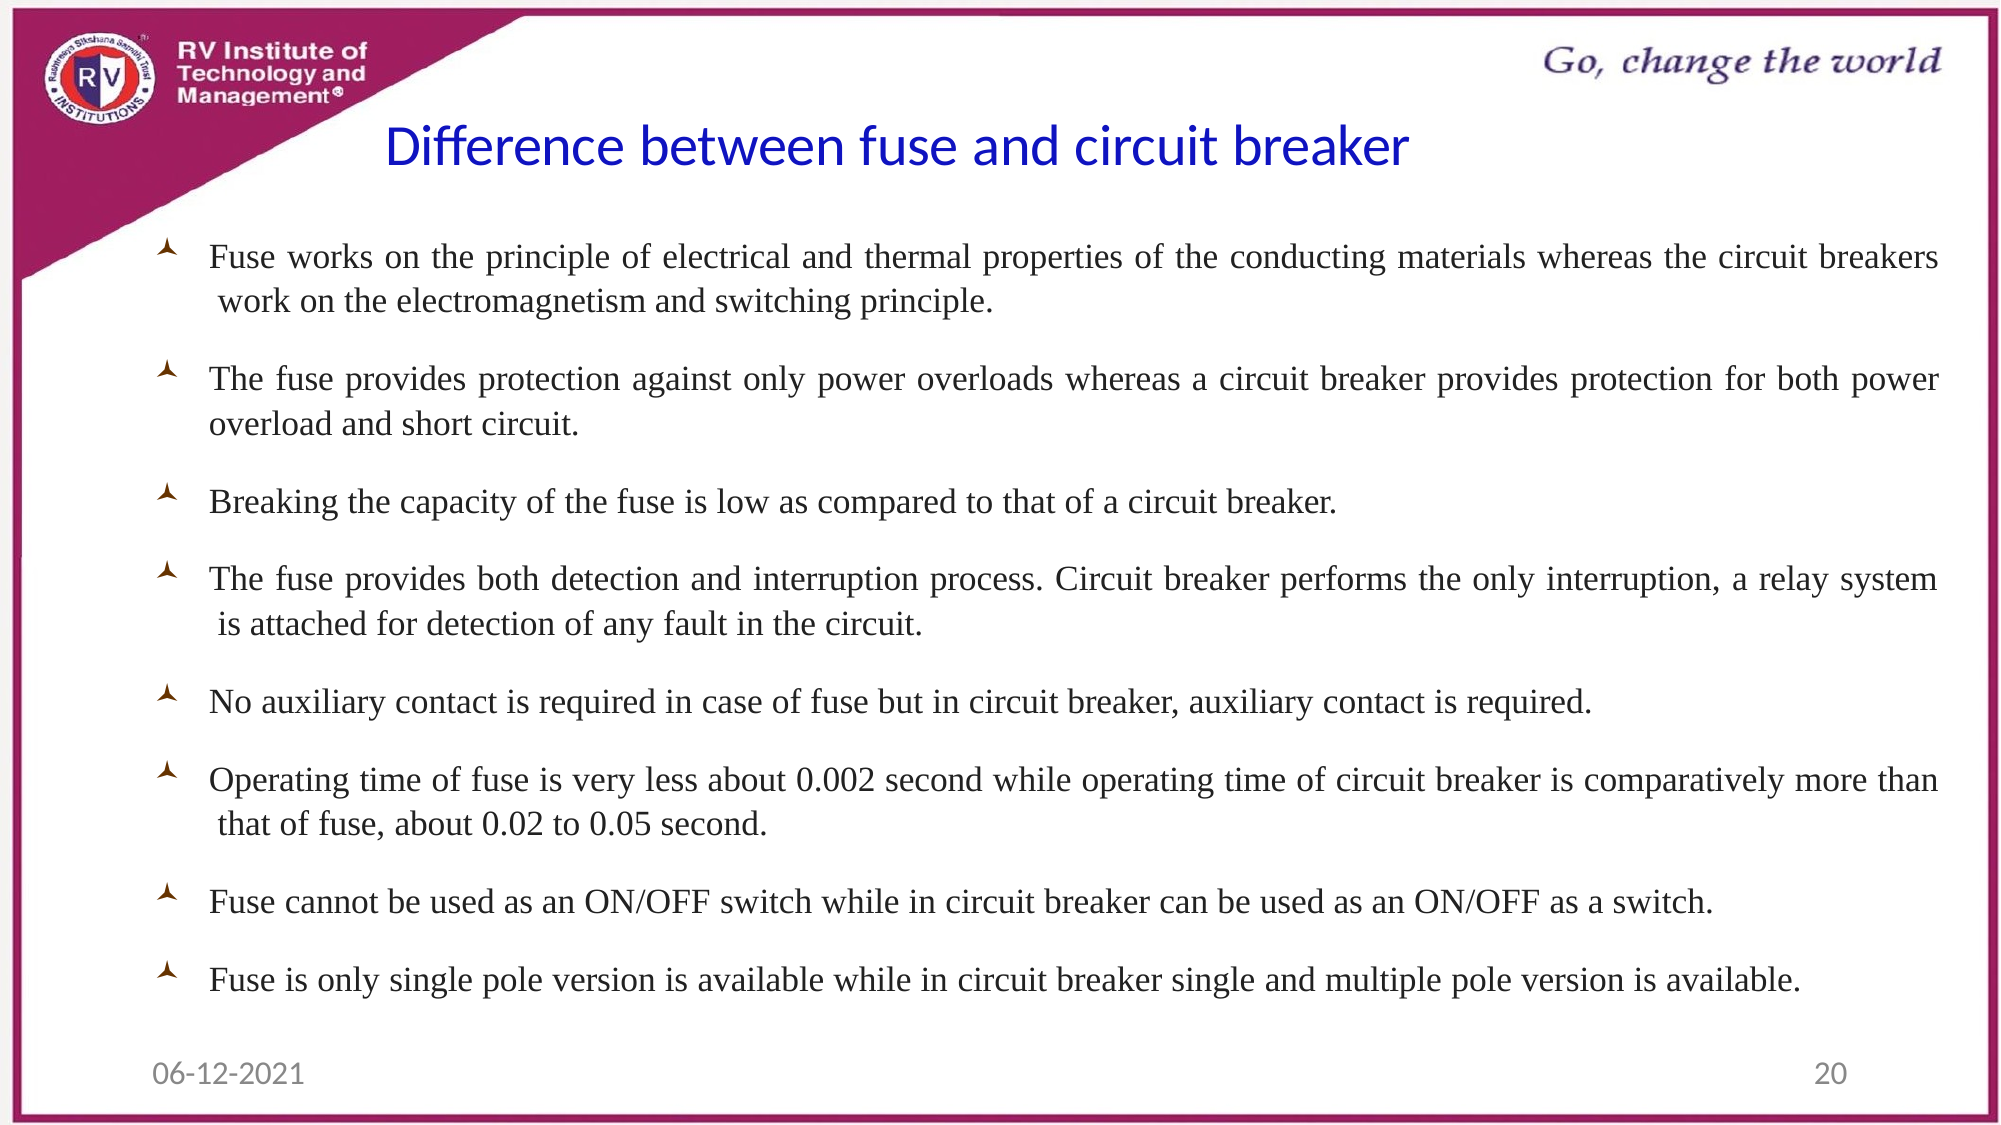

# Difference between fuse and circuit breaker
Fuse works on the principle of electrical and thermal properties of the conducting materials whereas the circuit breakers  work on the electromagnetism and switching principle.
The fuse provides protection against only power overloads whereas a circuit breaker provides protection for both power
overload and short circuit.
Breaking the capacity of the fuse is low as compared to that of a circuit breaker.
The fuse provides both detection and interruption process. Circuit breaker performs the only interruption, a relay system  is attached for detection of any fault in the circuit.
No auxiliary contact is required in case of fuse but in circuit breaker, auxiliary contact is required.
Operating time of fuse is very less about 0.002 second while operating time of circuit breaker is comparatively more than  that of fuse, about 0.02 to 0.05 second.
Fuse cannot be used as an ON/OFF switch while in circuit breaker can be used as an ON/OFF as a switch.
Fuse is only single pole version is available while in circuit breaker single and multiple pole version is available.
06-12-2021
20